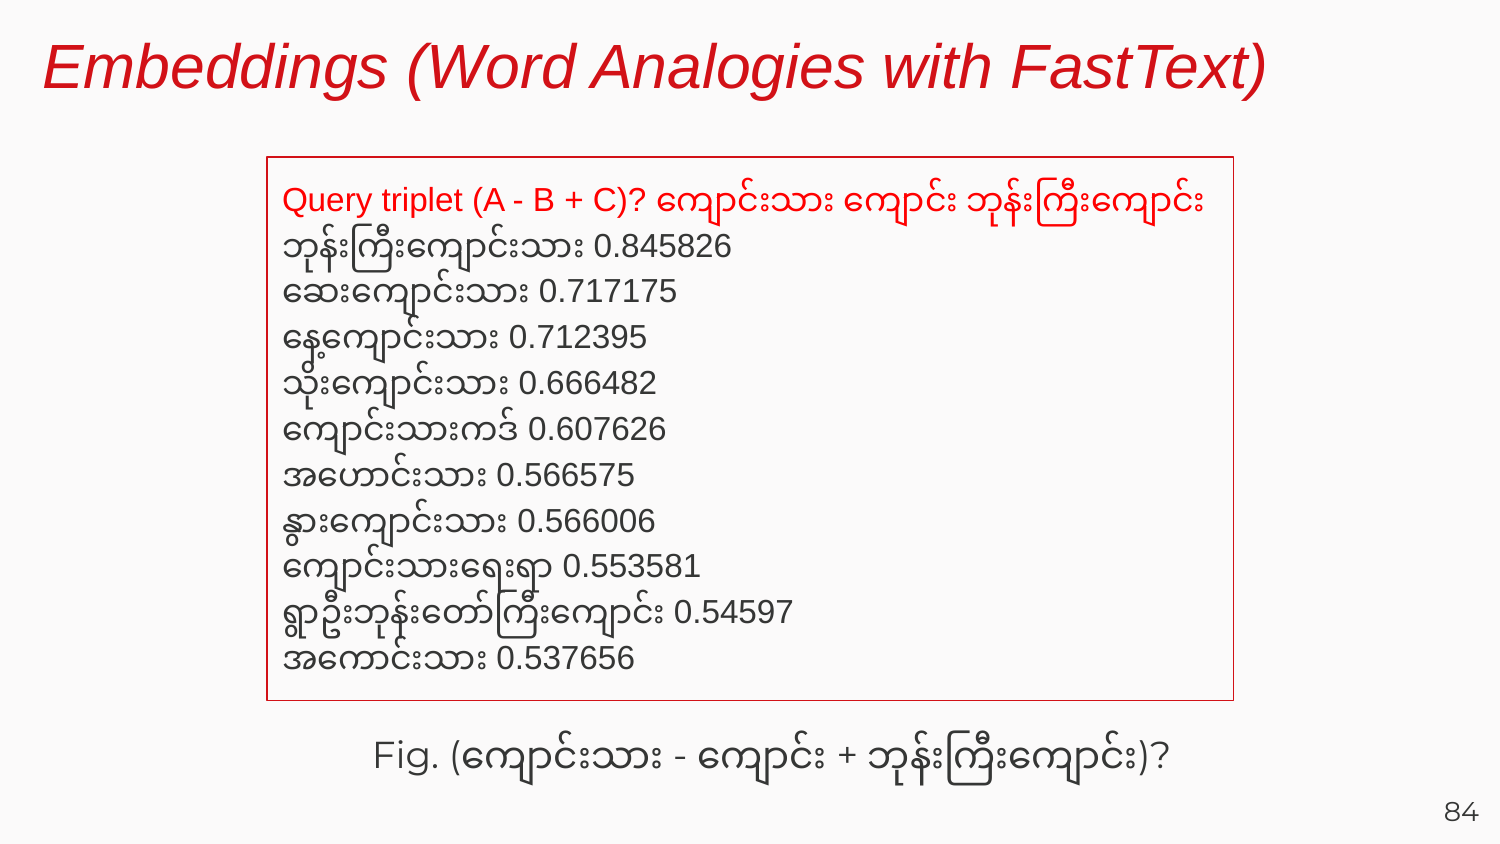

# Embeddings (Word Analogies with FastText)
Query triplet (A - B + C)? ကျောင်းသား ကျောင်း ဘုန်းကြီးကျောင်း
ဘုန်းကြီးကျောင်းသား 0.845826
ဆေးကျောင်းသား 0.717175
နေ့ကျောင်းသား 0.712395
သိုးကျောင်းသား 0.666482
ကျောင်းသားကဒ် 0.607626
အဟောင်းသား 0.566575
နွားကျောင်းသား 0.566006
ကျောင်းသားရေးရာ 0.553581
ရွာဦးဘုန်းတော်ကြီးကျောင်း 0.54597
အကောင်းသား 0.537656
Fig. (ကျောင်းသား - ကျောင်း + ဘုန်းကြီးကျောင်း)?

84